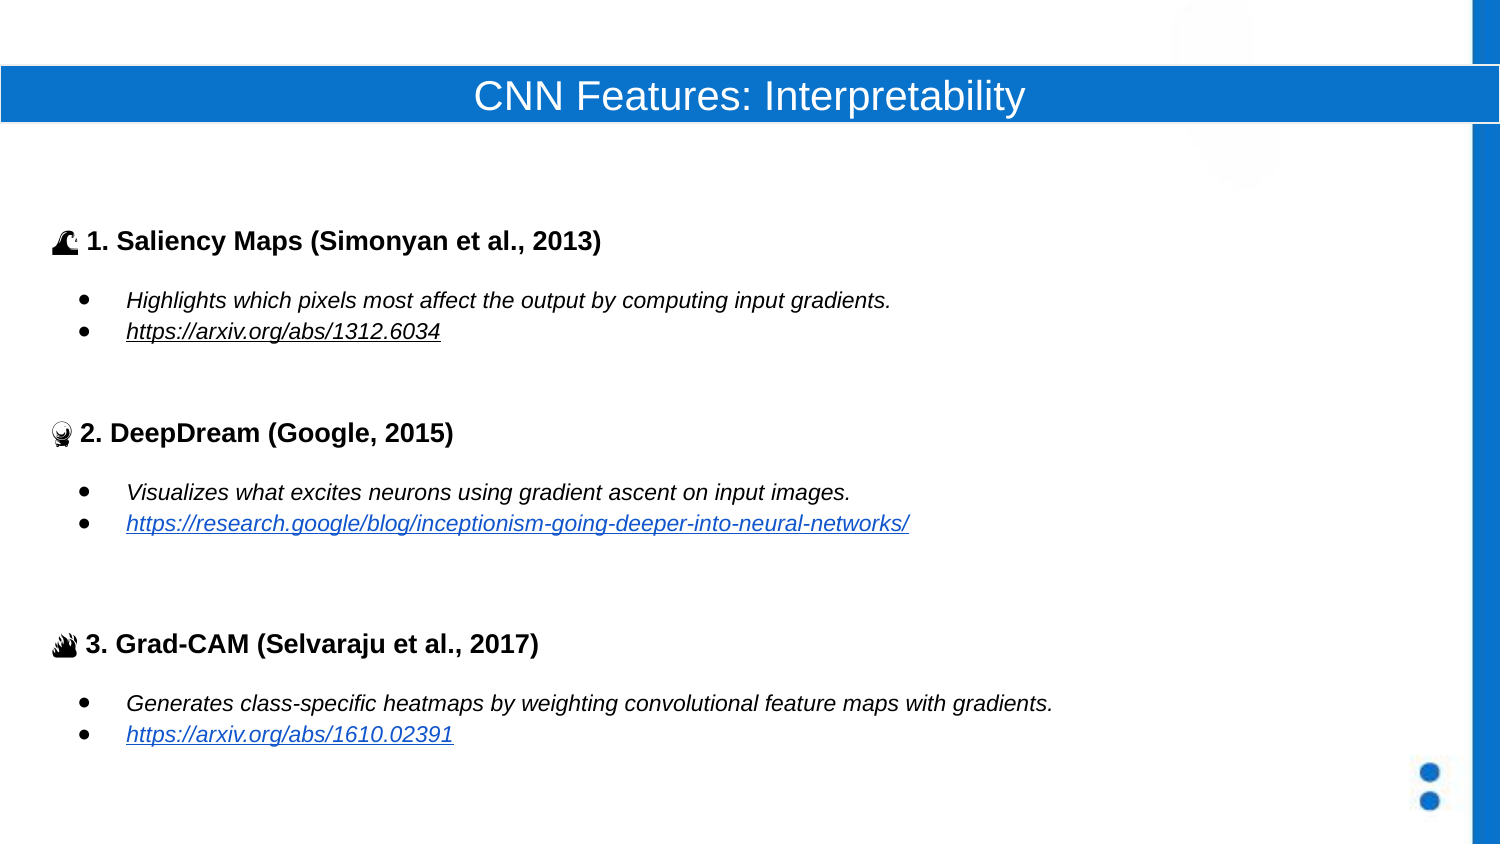

CNN Features: Interpretability
🌊 1. Saliency Maps (Simonyan et al., 2013)
Highlights which pixels most affect the output by computing input gradients.
https://arxiv.org/abs/1312.6034
🔮 2. DeepDream (Google, 2015)
Visualizes what excites neurons using gradient ascent on input images.
https://research.google/blog/inceptionism-going-deeper-into-neural-networks/

🔥 3. Grad-CAM (Selvaraju et al., 2017)
Generates class-specific heatmaps by weighting convolutional feature maps with gradients.
https://arxiv.org/abs/1610.02391